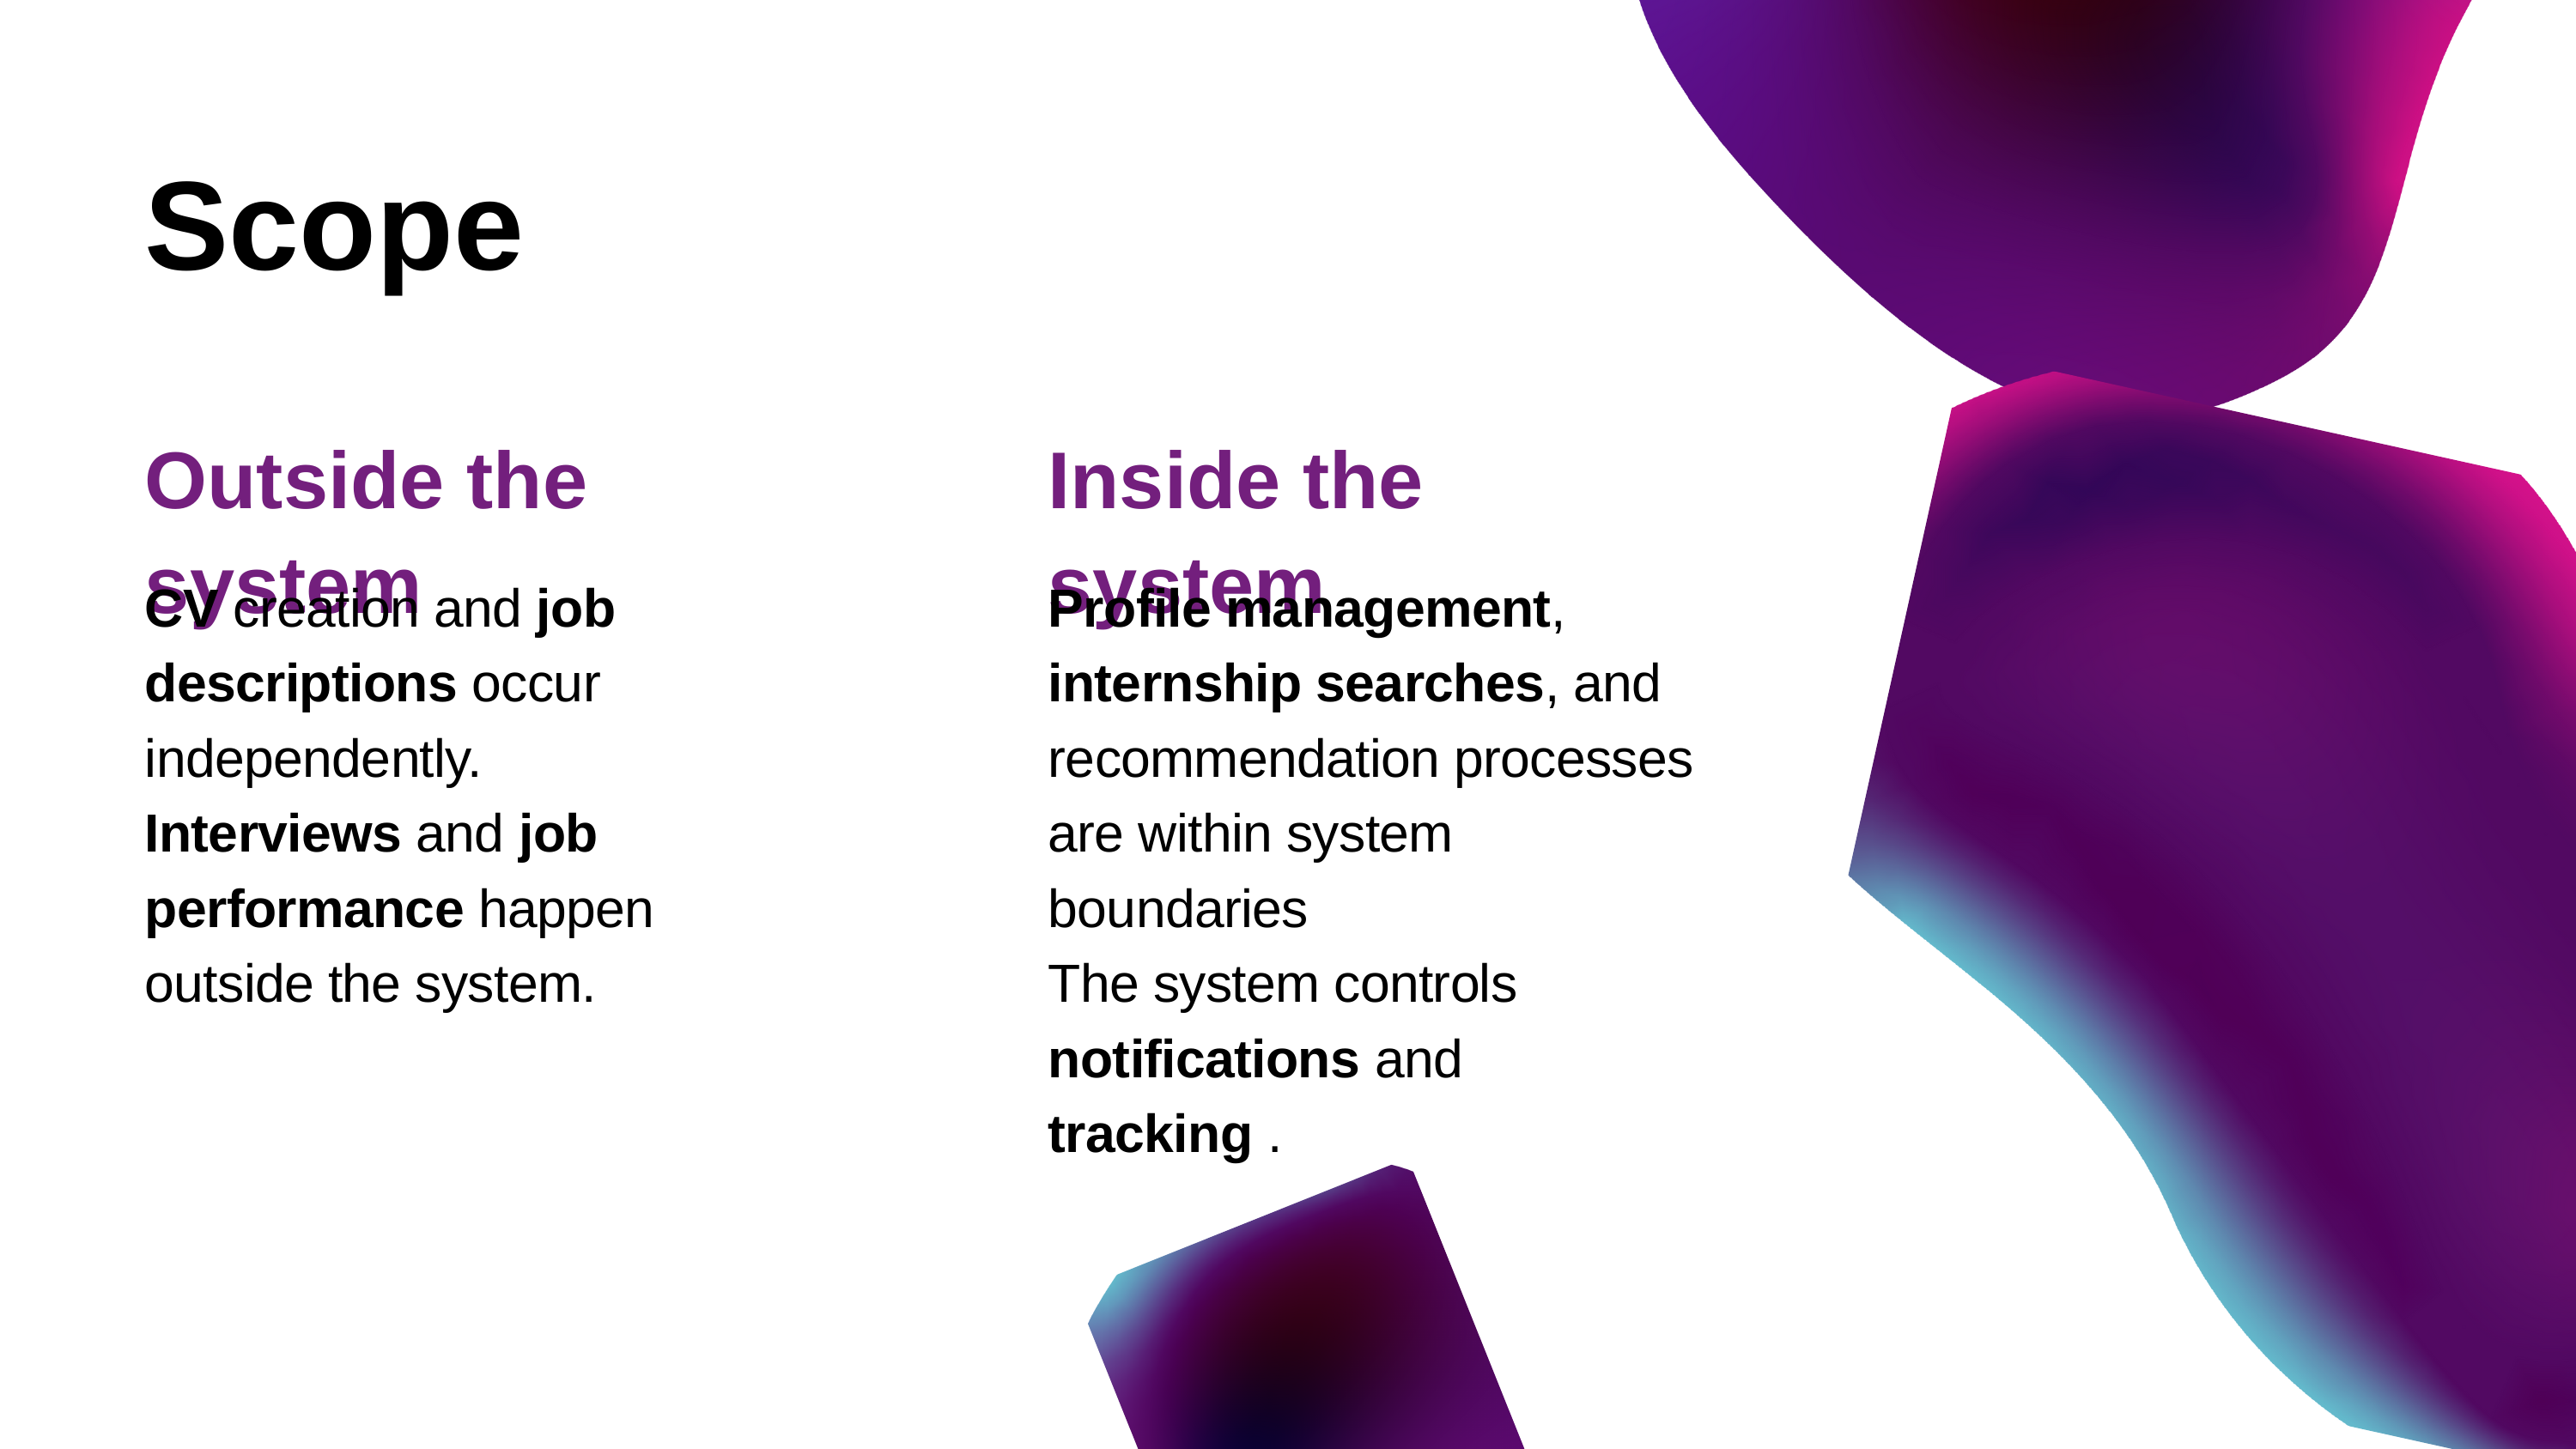

Scope
Outside the system
CV creation and job descriptions occur independently.
Interviews and job performance happen outside the system.
Inside the system
Profile management, internship searches, and recommendation processes are within system boundaries
The system controls notifications and tracking .